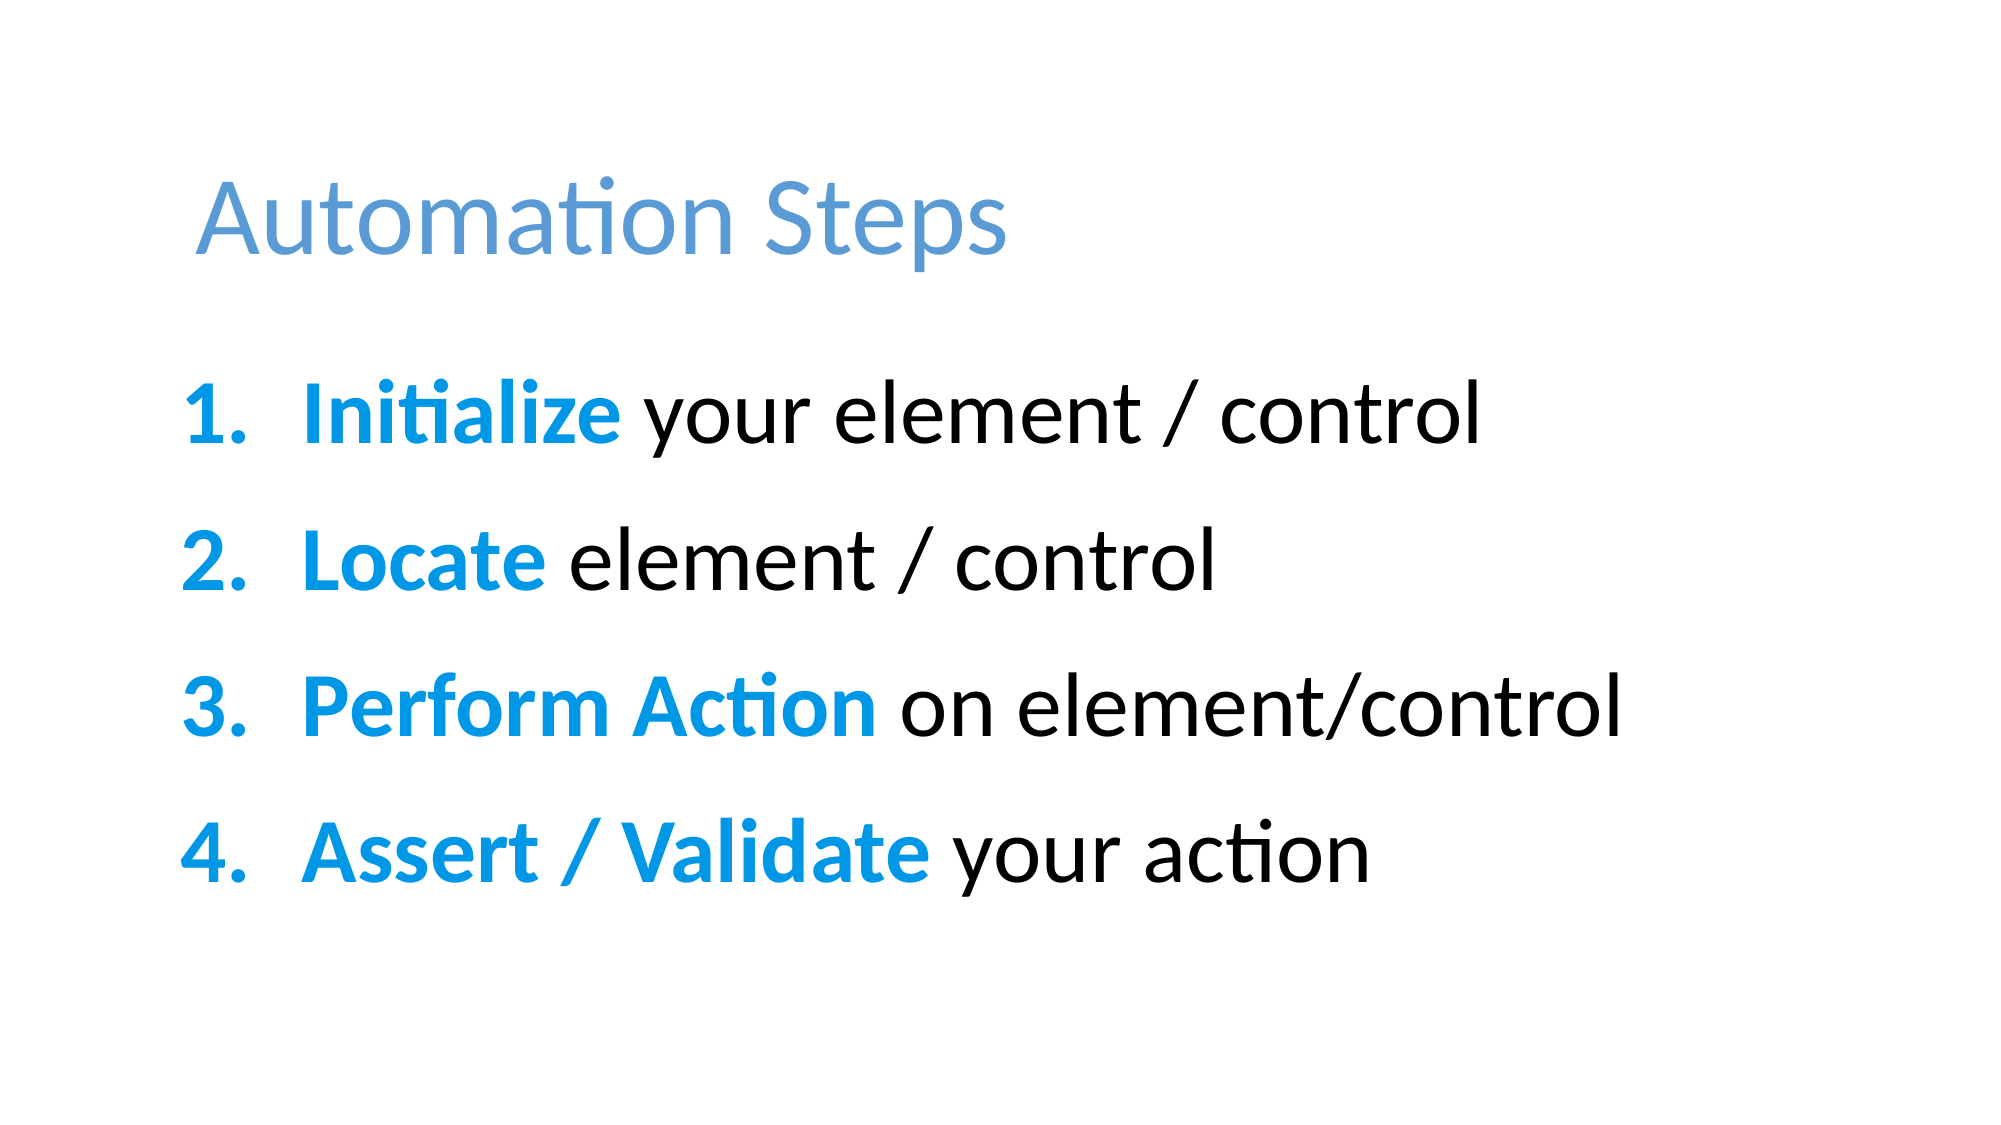

# Automation Steps
Initialize your element / control
Locate element / control
Perform Action on element/control
Assert / Validate your action